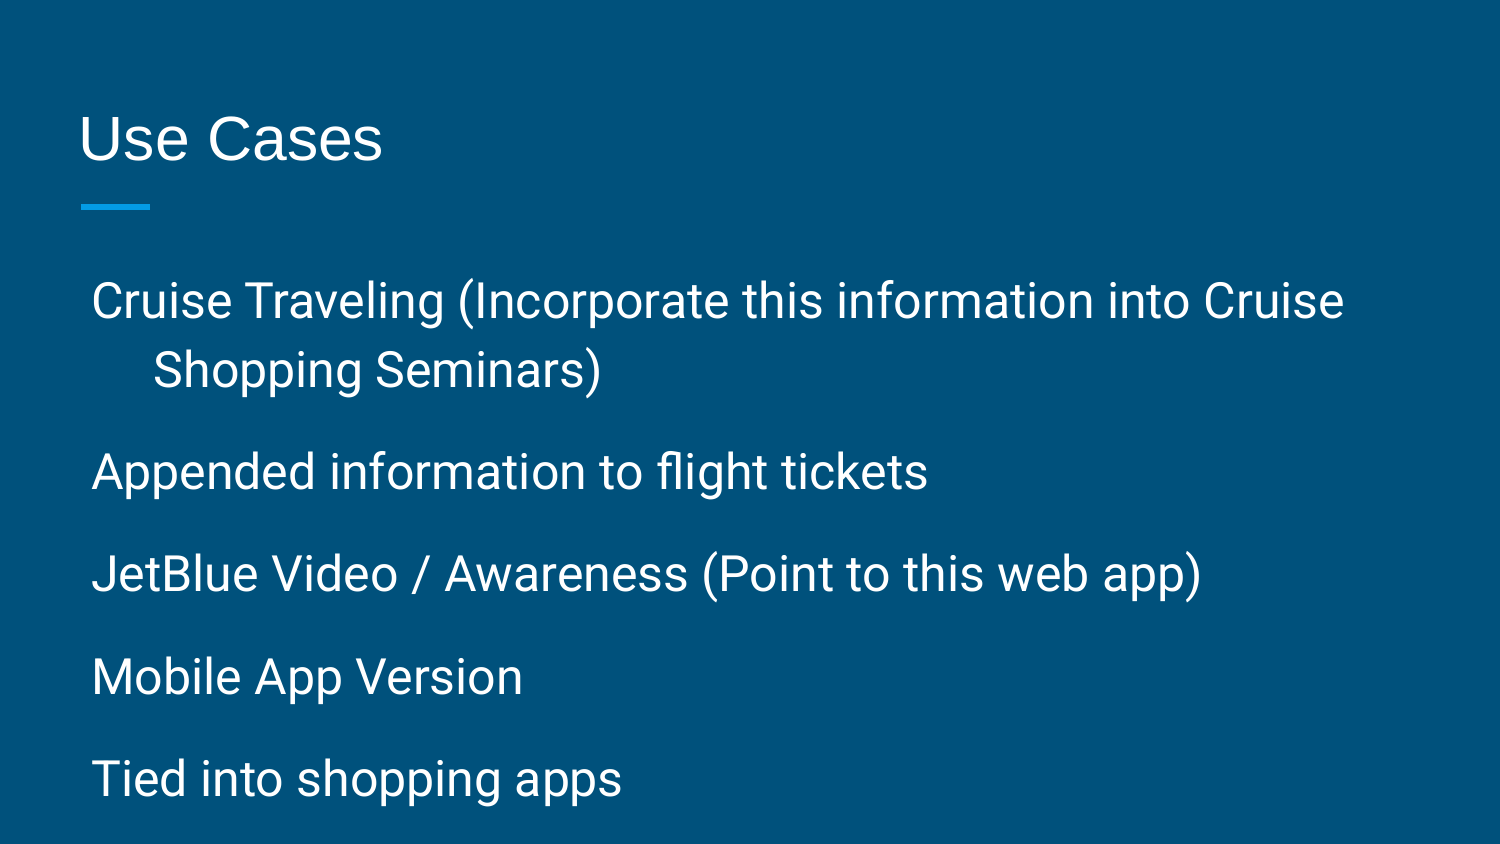

# Use Cases
Cruise Traveling (Incorporate this information into Cruise Shopping Seminars)
Appended information to flight tickets
JetBlue Video / Awareness (Point to this web app)
Mobile App Version
Tied into shopping apps